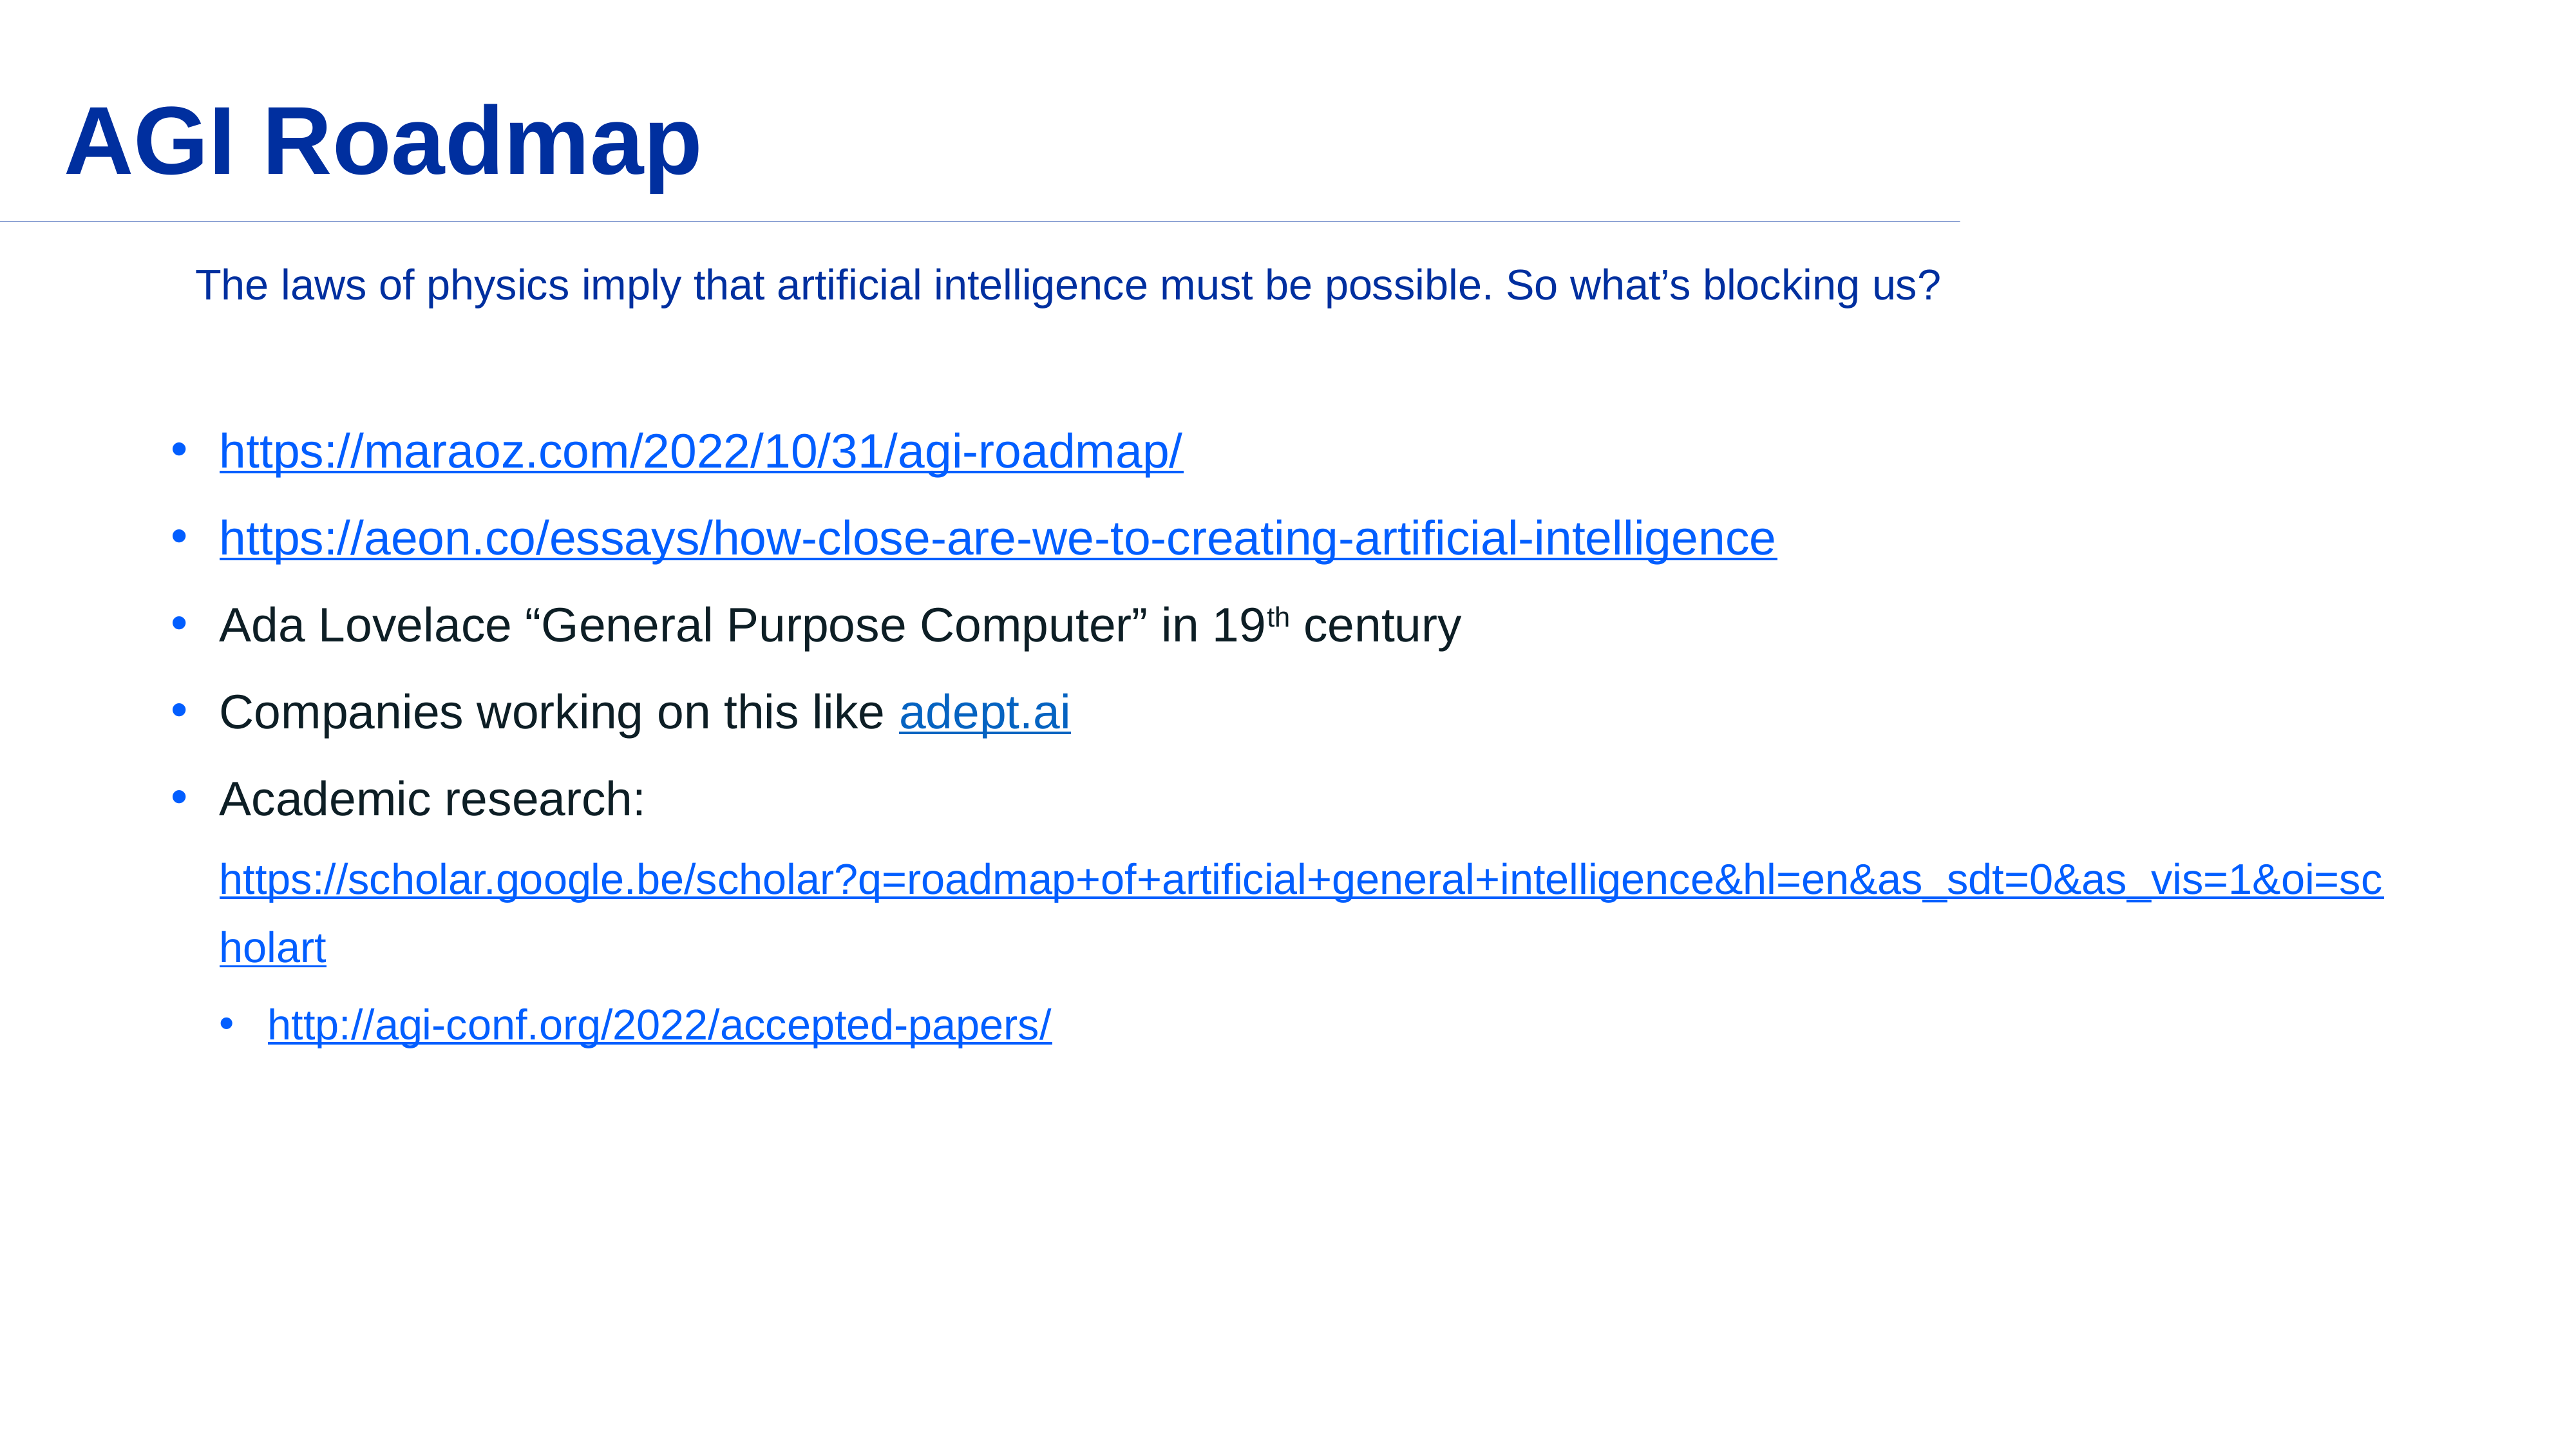

# AGI Roadmap
The laws of physics imply that artificial intelligence must be possible. So what’s blocking us?
https://maraoz.com/2022/10/31/agi-roadmap/
https://aeon.co/essays/how-close-are-we-to-creating-artificial-intelligence
Ada Lovelace “General Purpose Computer” in 19th century
Companies working on this like adept.ai
Academic research: https://scholar.google.be/scholar?q=roadmap+of+artificial+general+intelligence&hl=en&as_sdt=0&as_vis=1&oi=scholart
http://agi-conf.org/2022/accepted-papers/